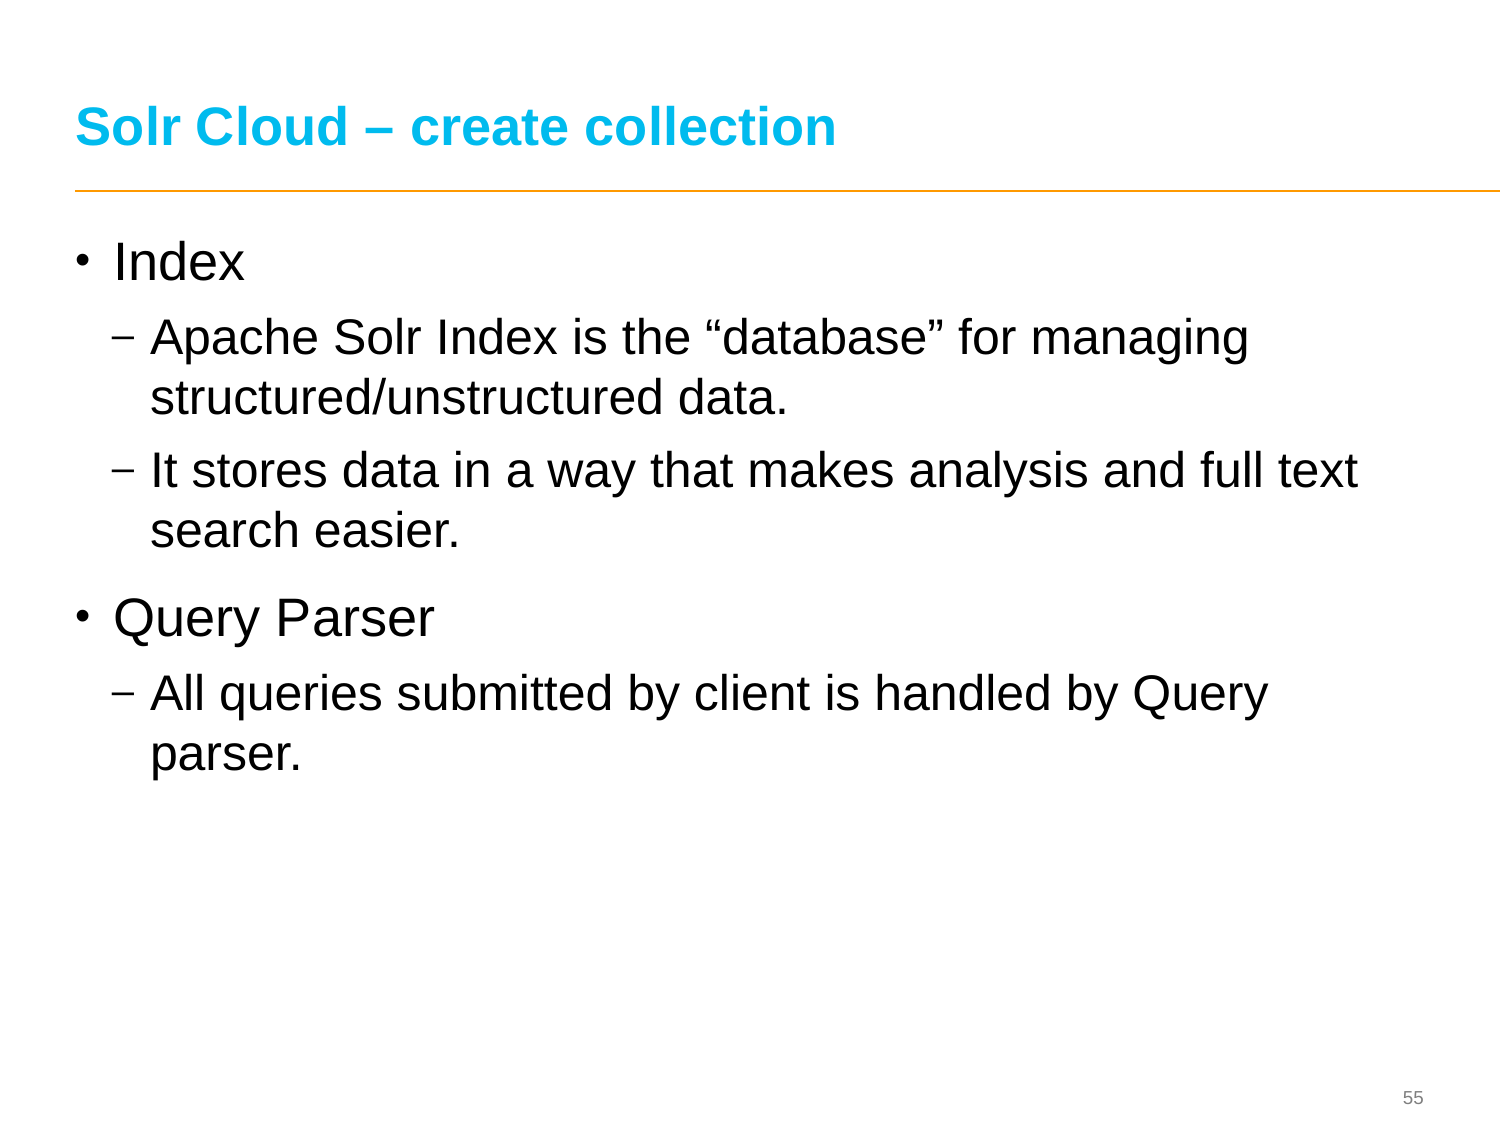

# Solr Cloud – create collection
Index
Apache Solr Index is the “database” for managing structured/unstructured data.
It stores data in a way that makes analysis and full text search easier.
Query Parser
All queries submitted by client is handled by Query parser.